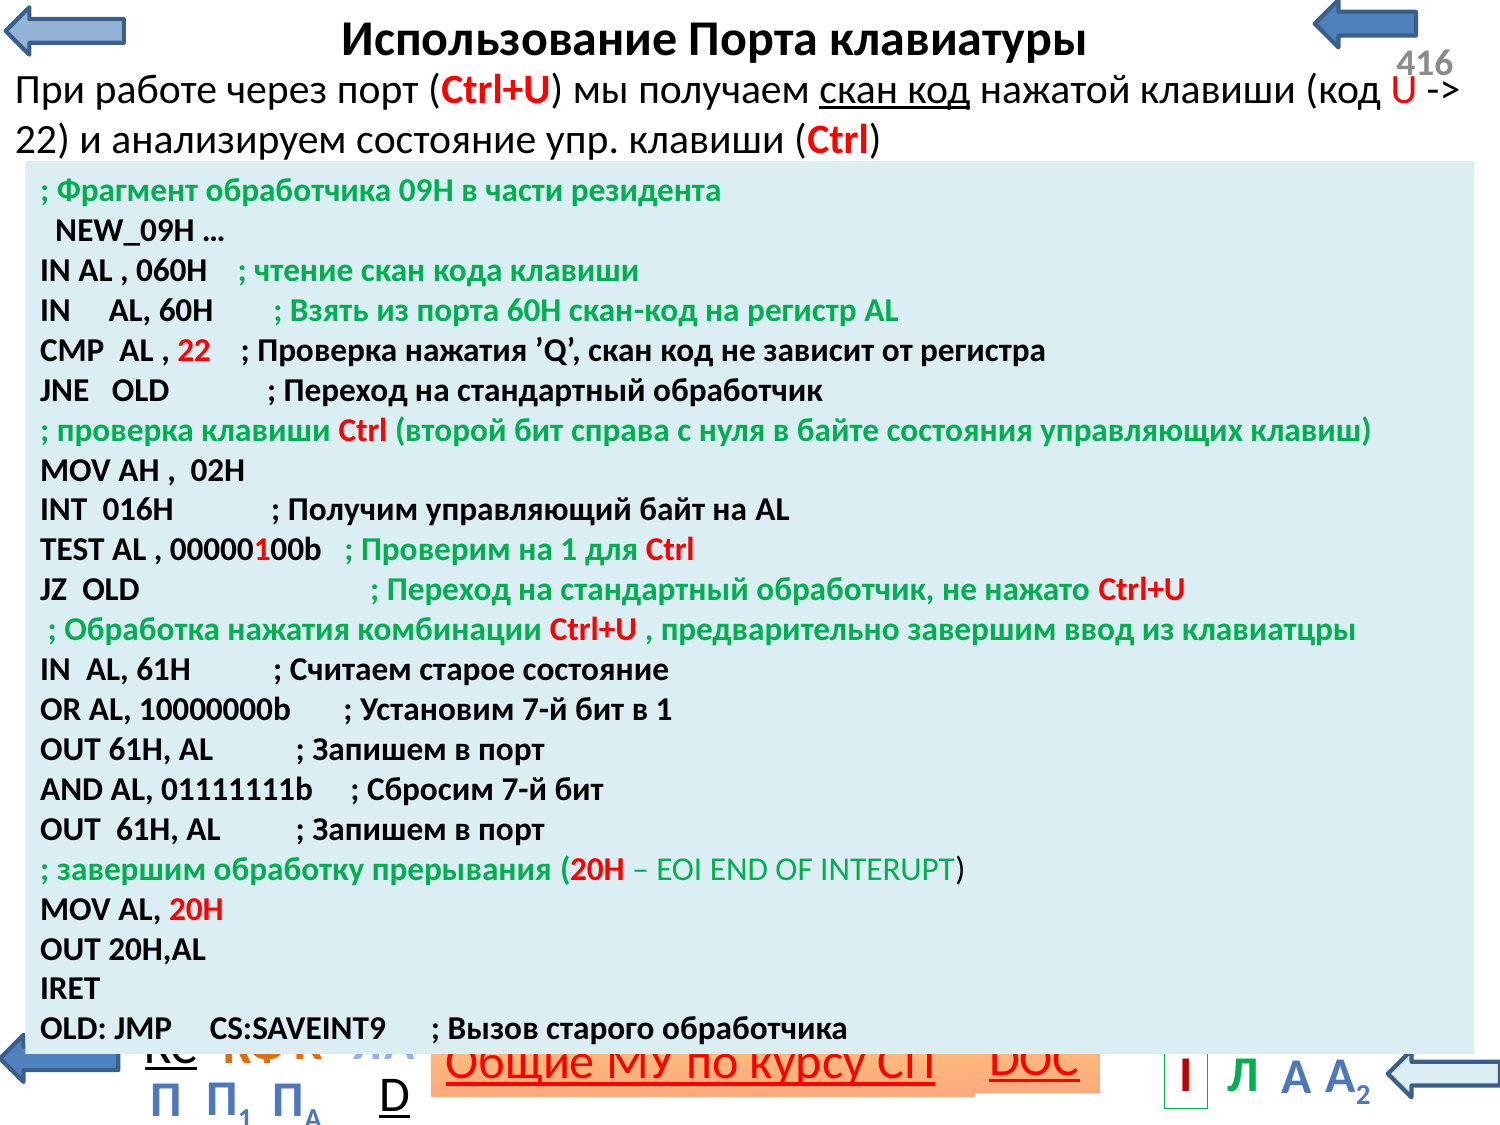

# Использование Порта клавиатуры
При работе через порт (Ctrl+U) мы получаем скан код нажатой клавиши (код U -> 22) и анализируем состояние упр. клавиши (Ctrl)
; Фрагмент обработчика 09H в части резидента
  NEW_09H …
IN AL , 060H    ; чтение скан кода клавиши
IN     AL, 60H        ; Взять из порта 60Н скан-код на регистр AL
CMP  AL , 22    ; Проверка нажатия ’Q’, скан код не зависит от регистра
JNE   OLD             ; Переход на стандартный обработчик
; проверка клавиши Ctrl (второй бит справа с нуля в байте состояния управляющих клавиш)
MOV AH ,  02H
INT  016H             ; Получим управляющий байт на AL
TEST AL , 00000100b   ; Проверим на 1 для Ctrl
JZ  OLD		    ; Переход на стандартный обработчик, не нажато Ctrl+U
 ; Обработка нажатия комбинации Ctrl+U , предварительно завершим ввод из клавиатцры
IN  AL, 61H           ; Считаем старое состояние
OR AL, 10000000b       ; Установим 7-й бит в 1
OUT 61H, AL           ; Запишем в порт
AND AL, 01111111b     ; Сбросим 7-й бит
OUT  61H, AL          ; Запишем в порт
; завершим обработку прерывания (20Н – EOI END OF INTERUPT)
MOV AL, 20H
OUT 20H,AL
IRET
OLD: JMP     CS:SAVEINT9      ; Вызов старого обработчика